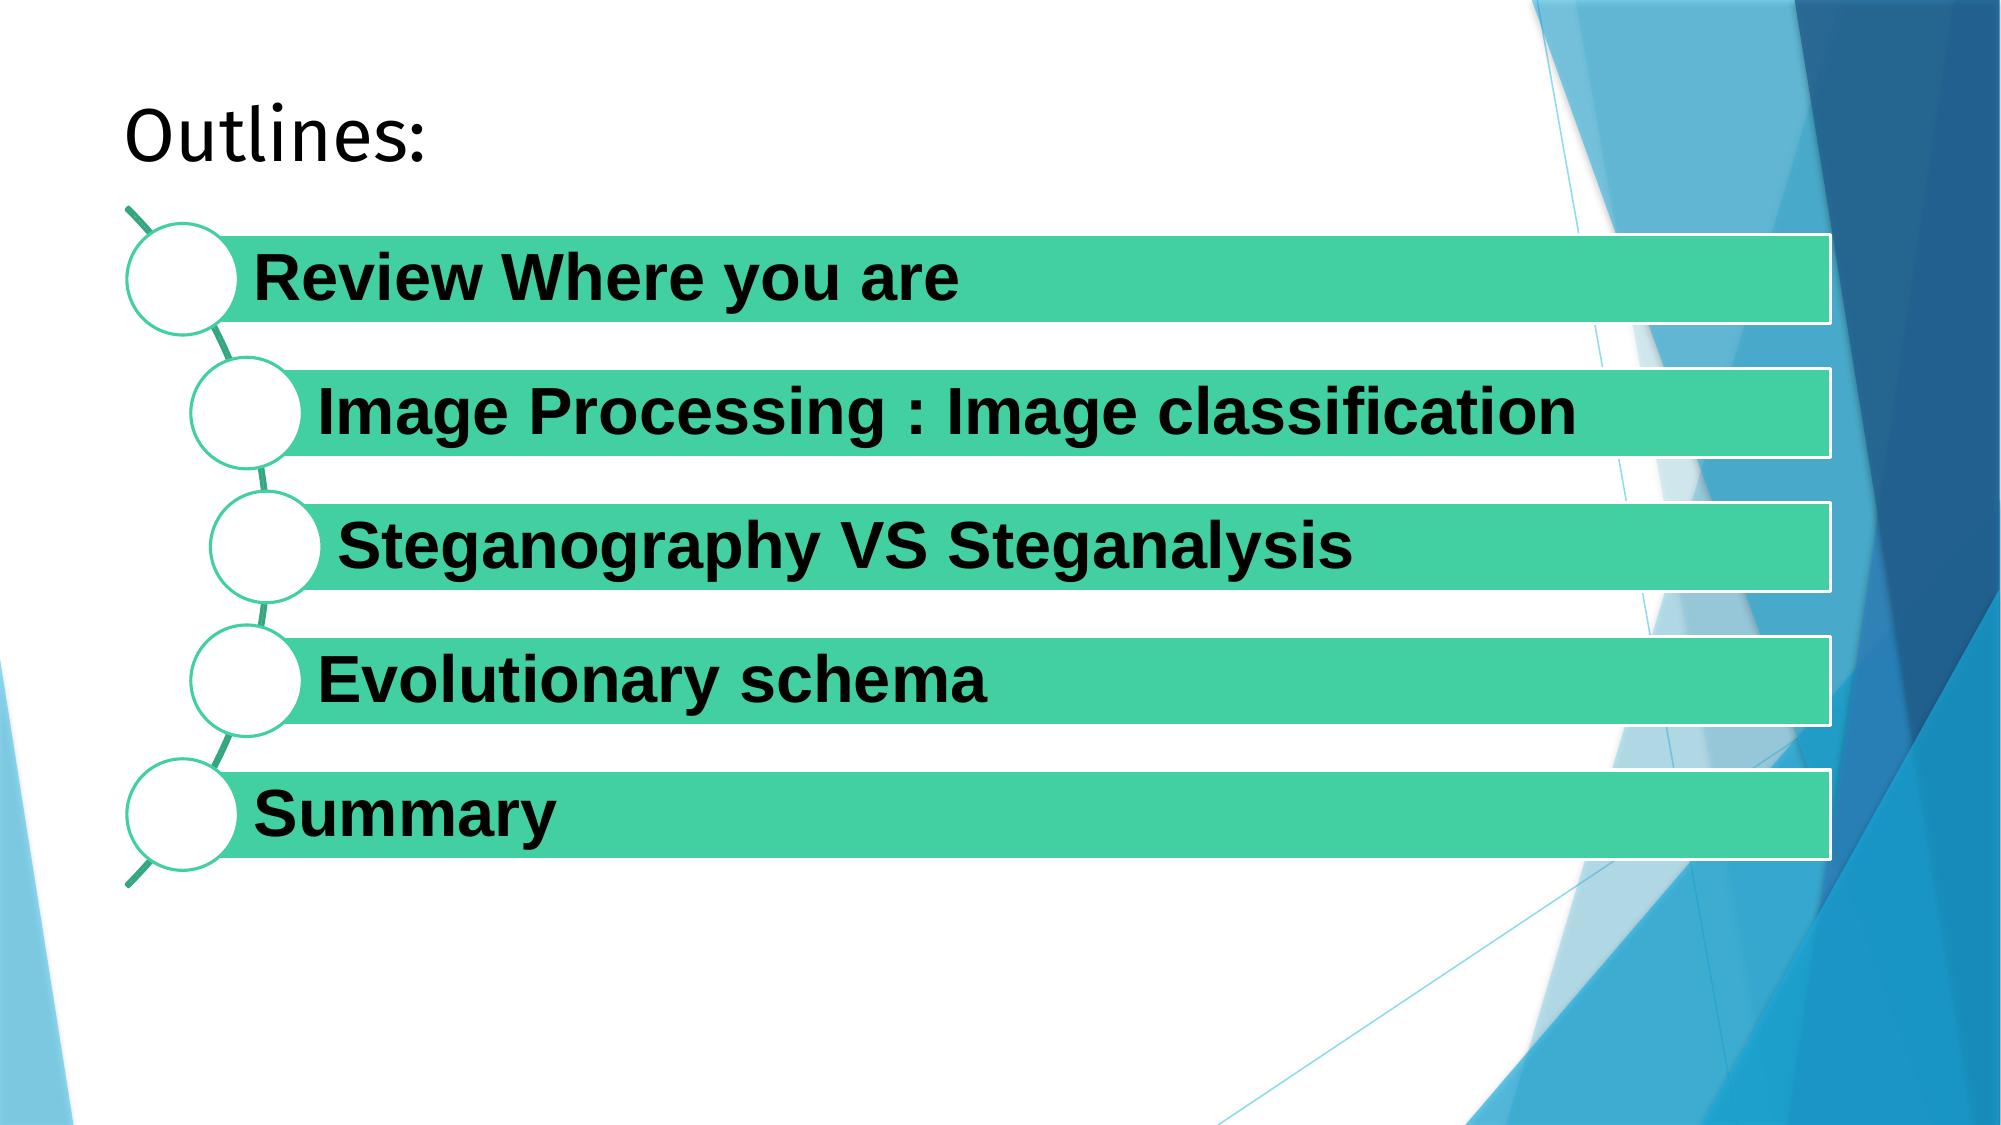

# Outlines:
Review Where you are
Image Processing : Image classification
Steganography VS Steganalysis
Evolutionary schema
Summary